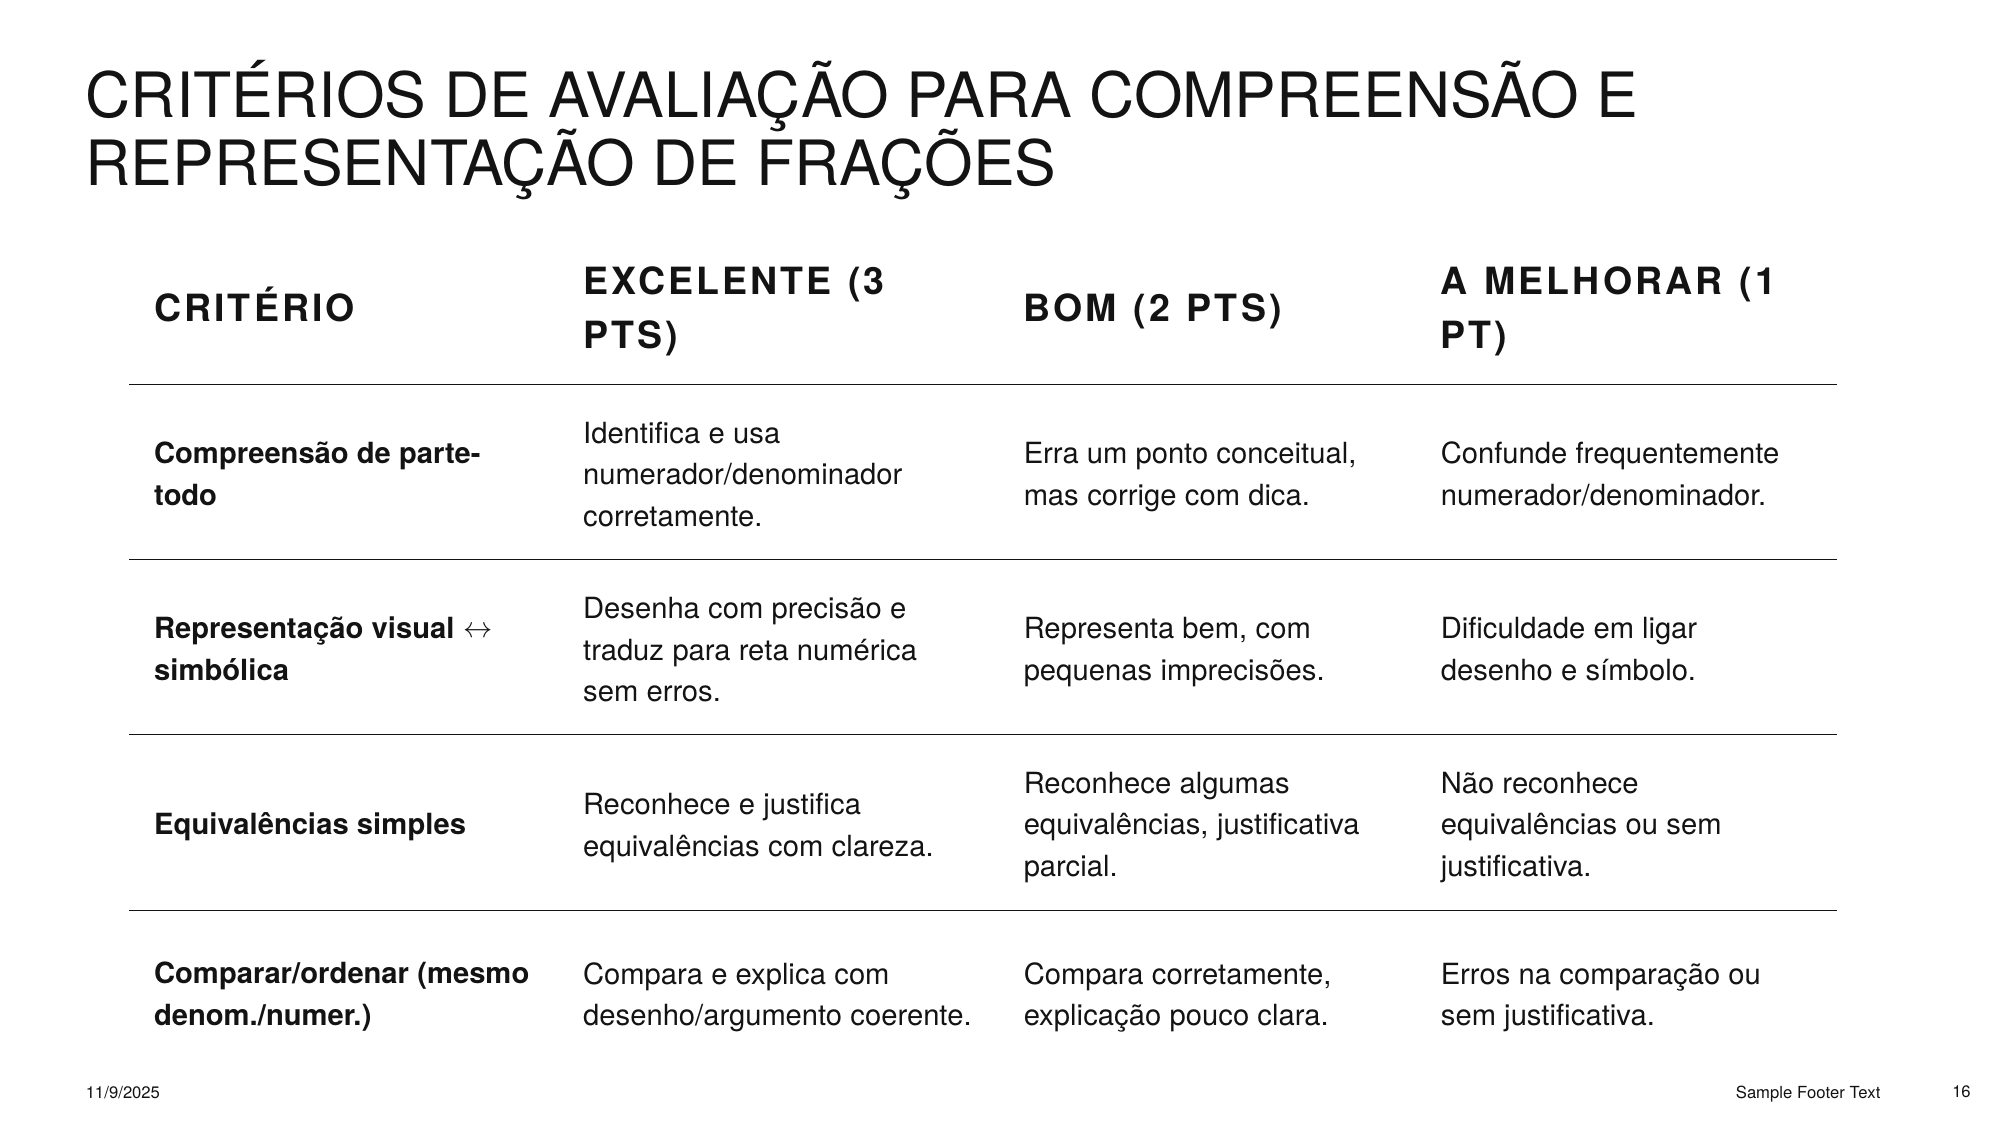

# Critérios de avaliação para compreensão e representação de frações
| Critério | Excelente (3 pts) | Bom (2 pts) | A melhorar (1 pt) |
| --- | --- | --- | --- |
| Compreensão de parte-todo | Identifica e usa numerador/denominador corretamente. | Erra um ponto conceitual, mas corrige com dica. | Confunde frequentemente numerador/denominador. |
| Representação visual ↔ simbólica | Desenha com precisão e traduz para reta numérica sem erros. | Representa bem, com pequenas imprecisões. | Dificuldade em ligar desenho e símbolo. |
| Equivalências simples | Reconhece e justifica equivalências com clareza. | Reconhece algumas equivalências, justificativa parcial. | Não reconhece equivalências ou sem justificativa. |
| Comparar/ordenar (mesmo denom./numer.) | Compara e explica com desenho/argumento coerente. | Compara corretamente, explicação pouco clara. | Erros na comparação ou sem justificativa. |
11/9/2025
Sample Footer Text
16